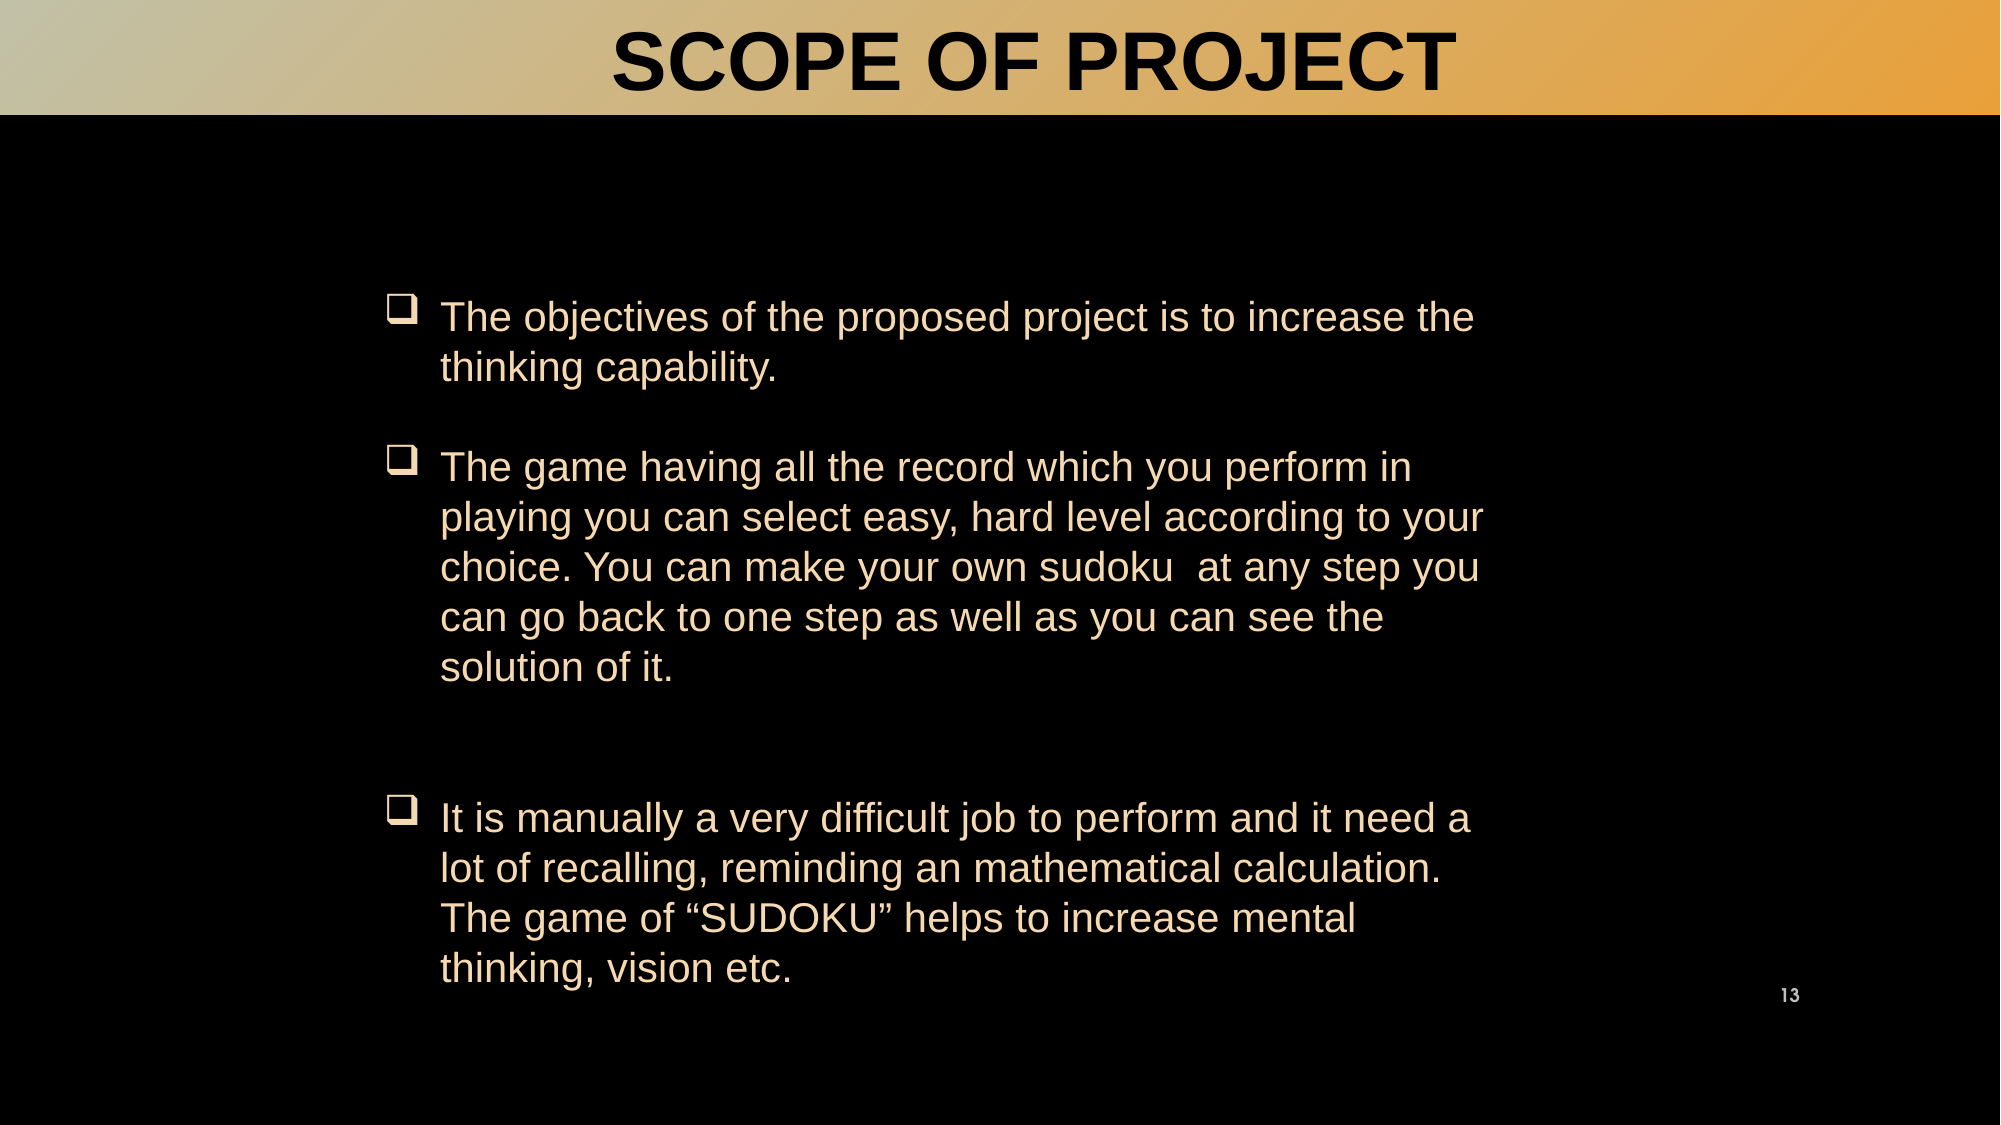

SCOPE OF PROJECT
The objectives of the proposed project is to increase the thinking capability.

The game having all the record which you perform in playing you can select easy, hard level according to your choice. You can make your own sudoku  at any step you can go back to one step as well as you can see the solution of it.

It is manually a very difficult job to perform and it need a lot of recalling, reminding an mathematical calculation. The game of “SUDOKU” helps to increase mental thinking, vision etc.
13